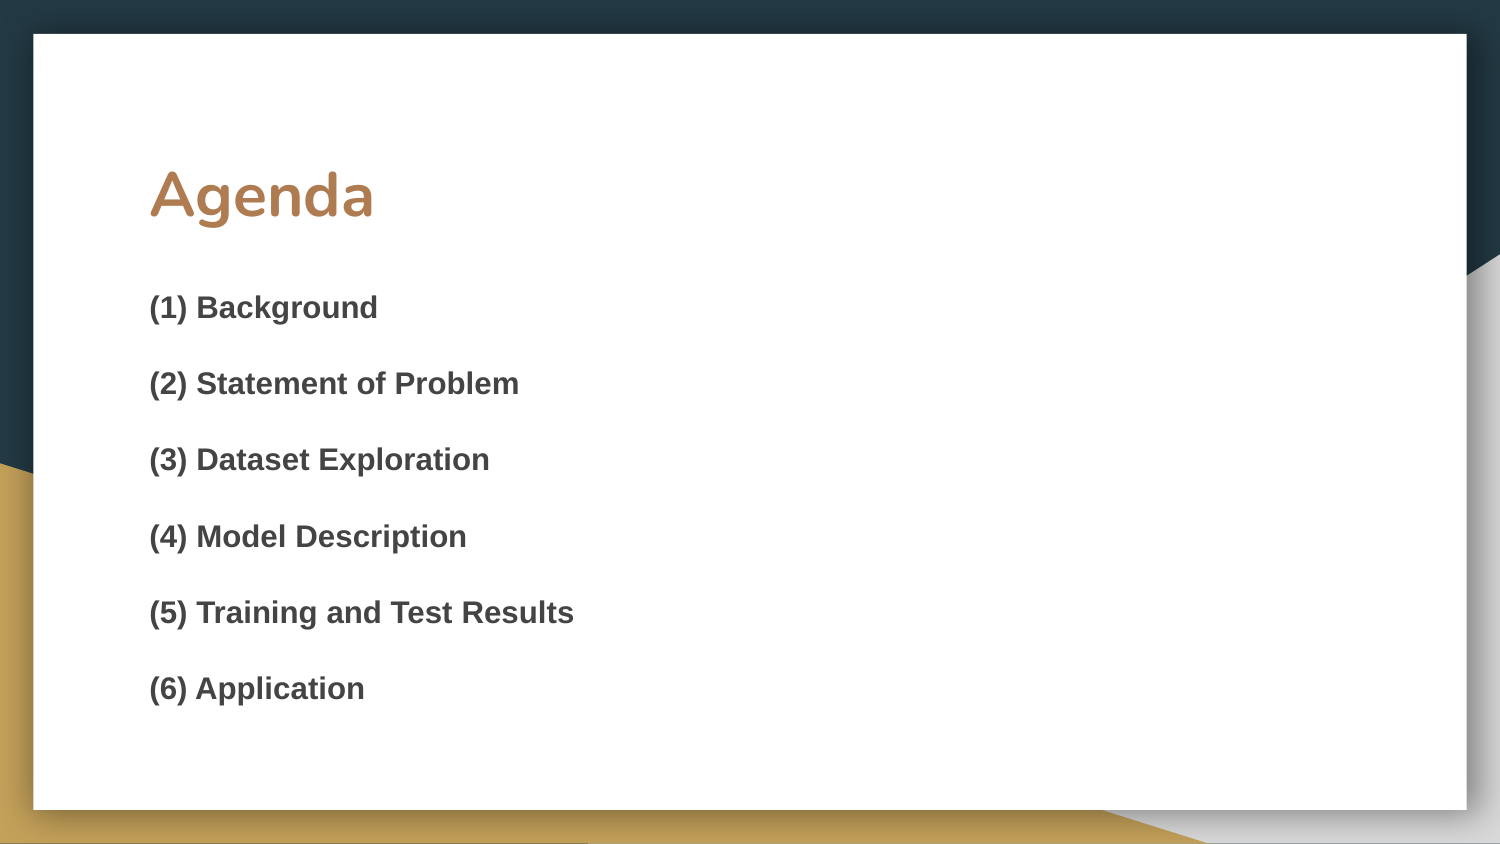

# Agenda
(1) Background
(2) Statement of Problem
(3) Dataset Exploration
(4) Model Description
(5) Training and Test Results
(6) Application